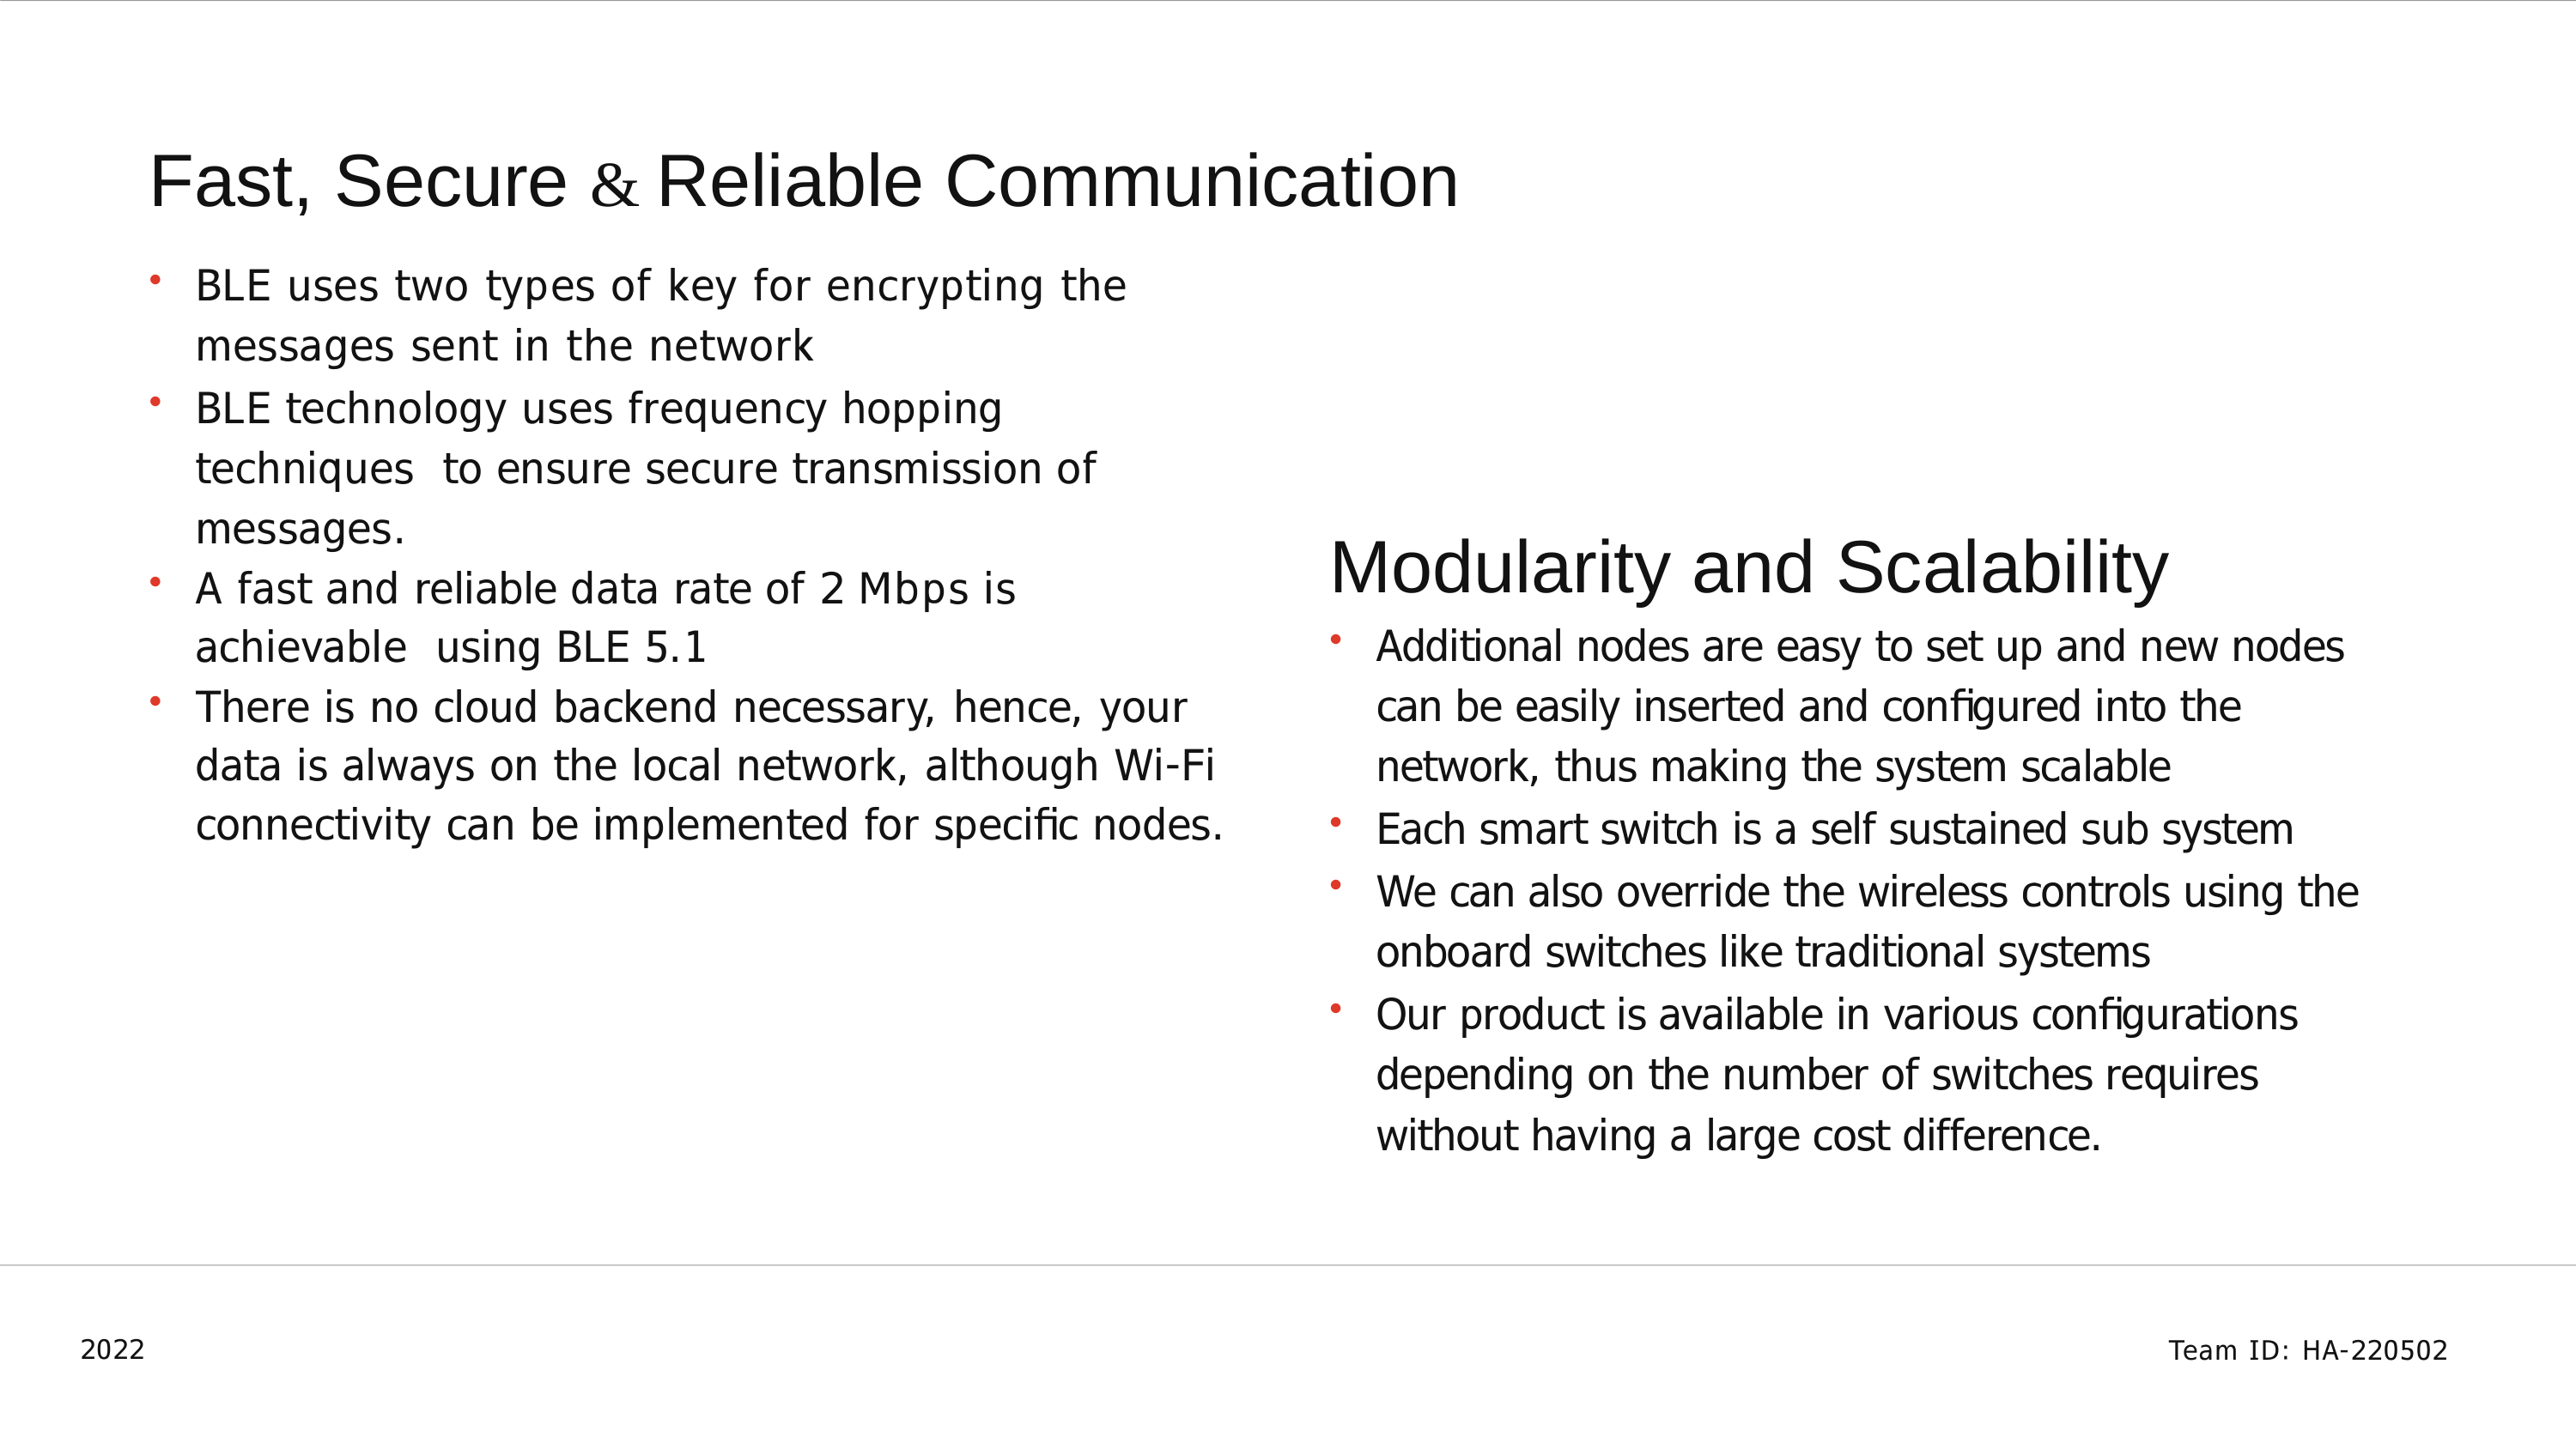

# Fast, Secure & Reliable Communication
BLE uses two types of key for encrypting the messages sent in the network
BLE technology uses frequency hopping techniques  to ensure secure transmission of messages.
A fast and reliable data rate of 2 Mbps is achievable  using BLE 5.1
There is no cloud backend necessary, hence, your data is always on the local network, although Wi-Fi connectivity can be implemented for specific nodes.
Modularity and Scalability
Additional nodes are easy to set up and new nodes  can be easily inserted and configured into the  network, thus making the system scalable
Each smart switch is a self sustained sub system
We can also override the wireless controls using the onboard switches like traditional systems
Our product is available in various configurations depending on the number of switches requires without having a large cost difference.
2022
Team ID: HA-220502